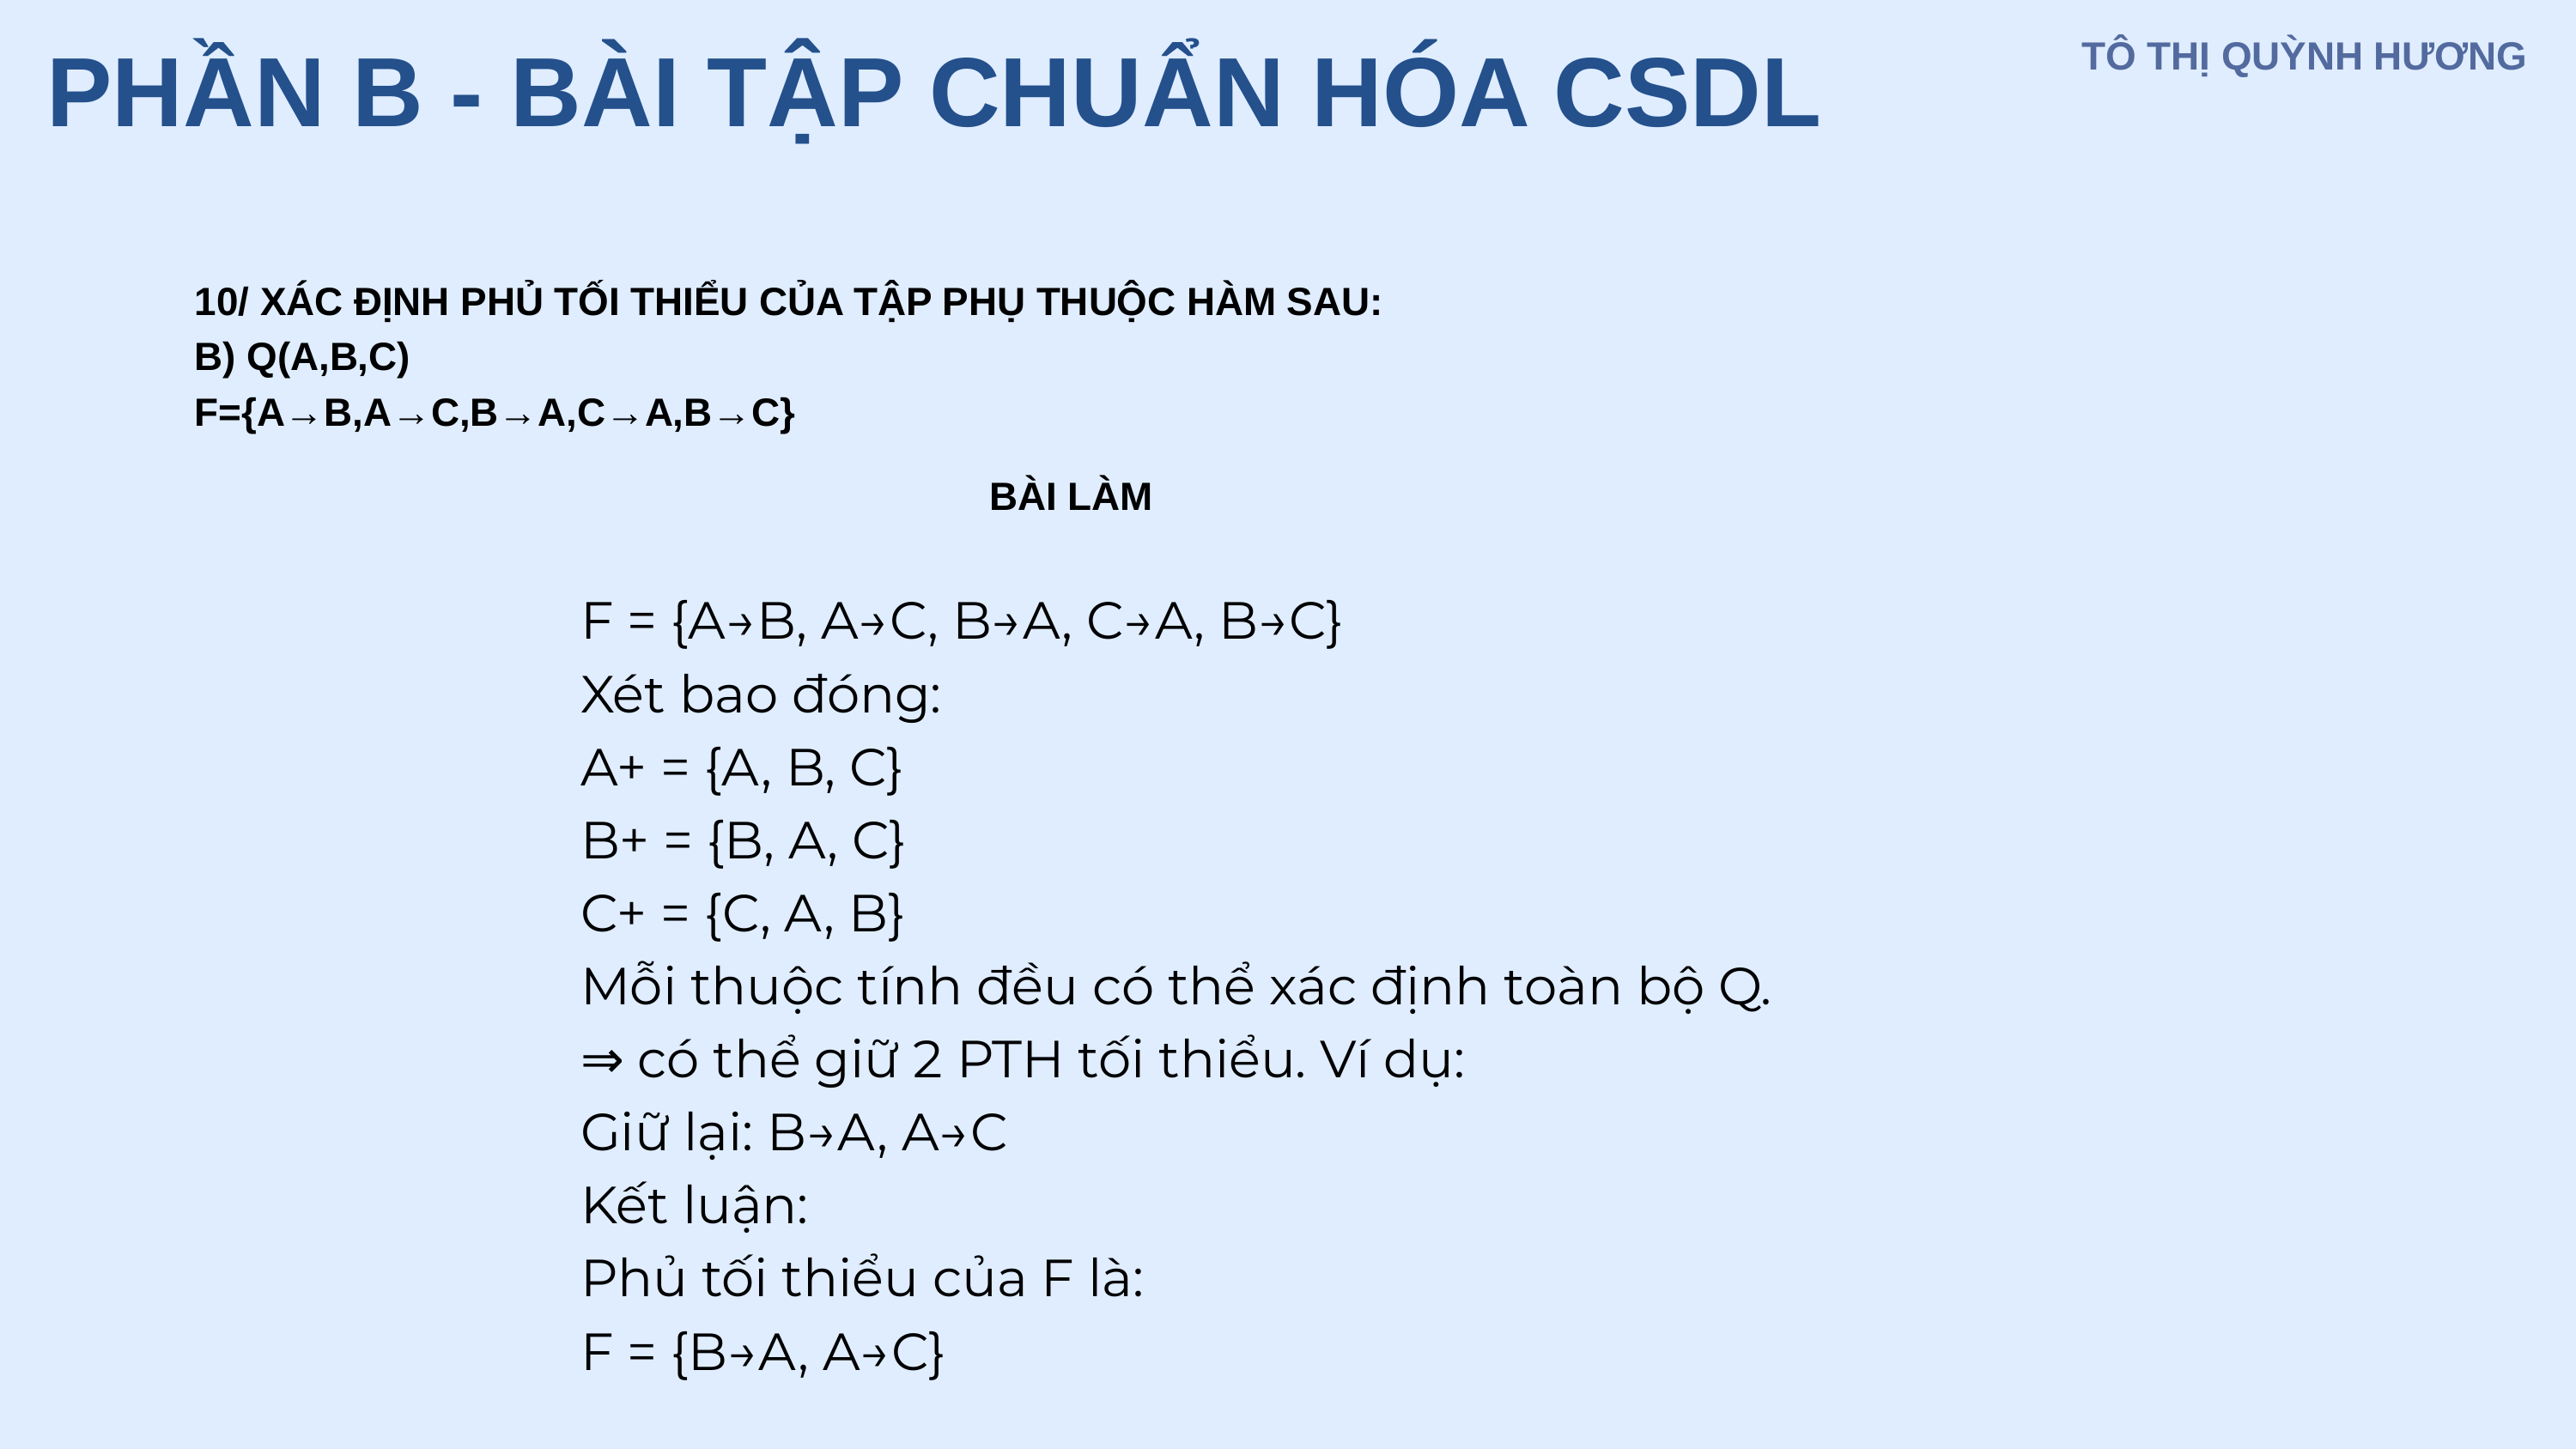

TÔ THỊ QUỲNH HƯƠNG
PHẦN B - BÀI TẬP CHUẨN HÓA CSDL
10/ XÁC ĐỊNH PHỦ TỐI THIỂU CỦA TẬP PHỤ THUỘC HÀM SAU:
B) Q(A,B,C)
F={A→B,A→C,B→A,C→A,B→C}

BÀI LÀM
F = {A→B, A→C, B→A, C→A, B→C}
Xét bao đóng:
A+ = {A, B, C}
B+ = {B, A, C}
C+ = {C, A, B}
Mỗi thuộc tính đều có thể xác định toàn bộ Q.
⇒ có thể giữ 2 PTH tối thiểu. Ví dụ:
Giữ lại: B→A, A→C
Kết luận:
Phủ tối thiểu của F là:
F = {B→A, A→C}